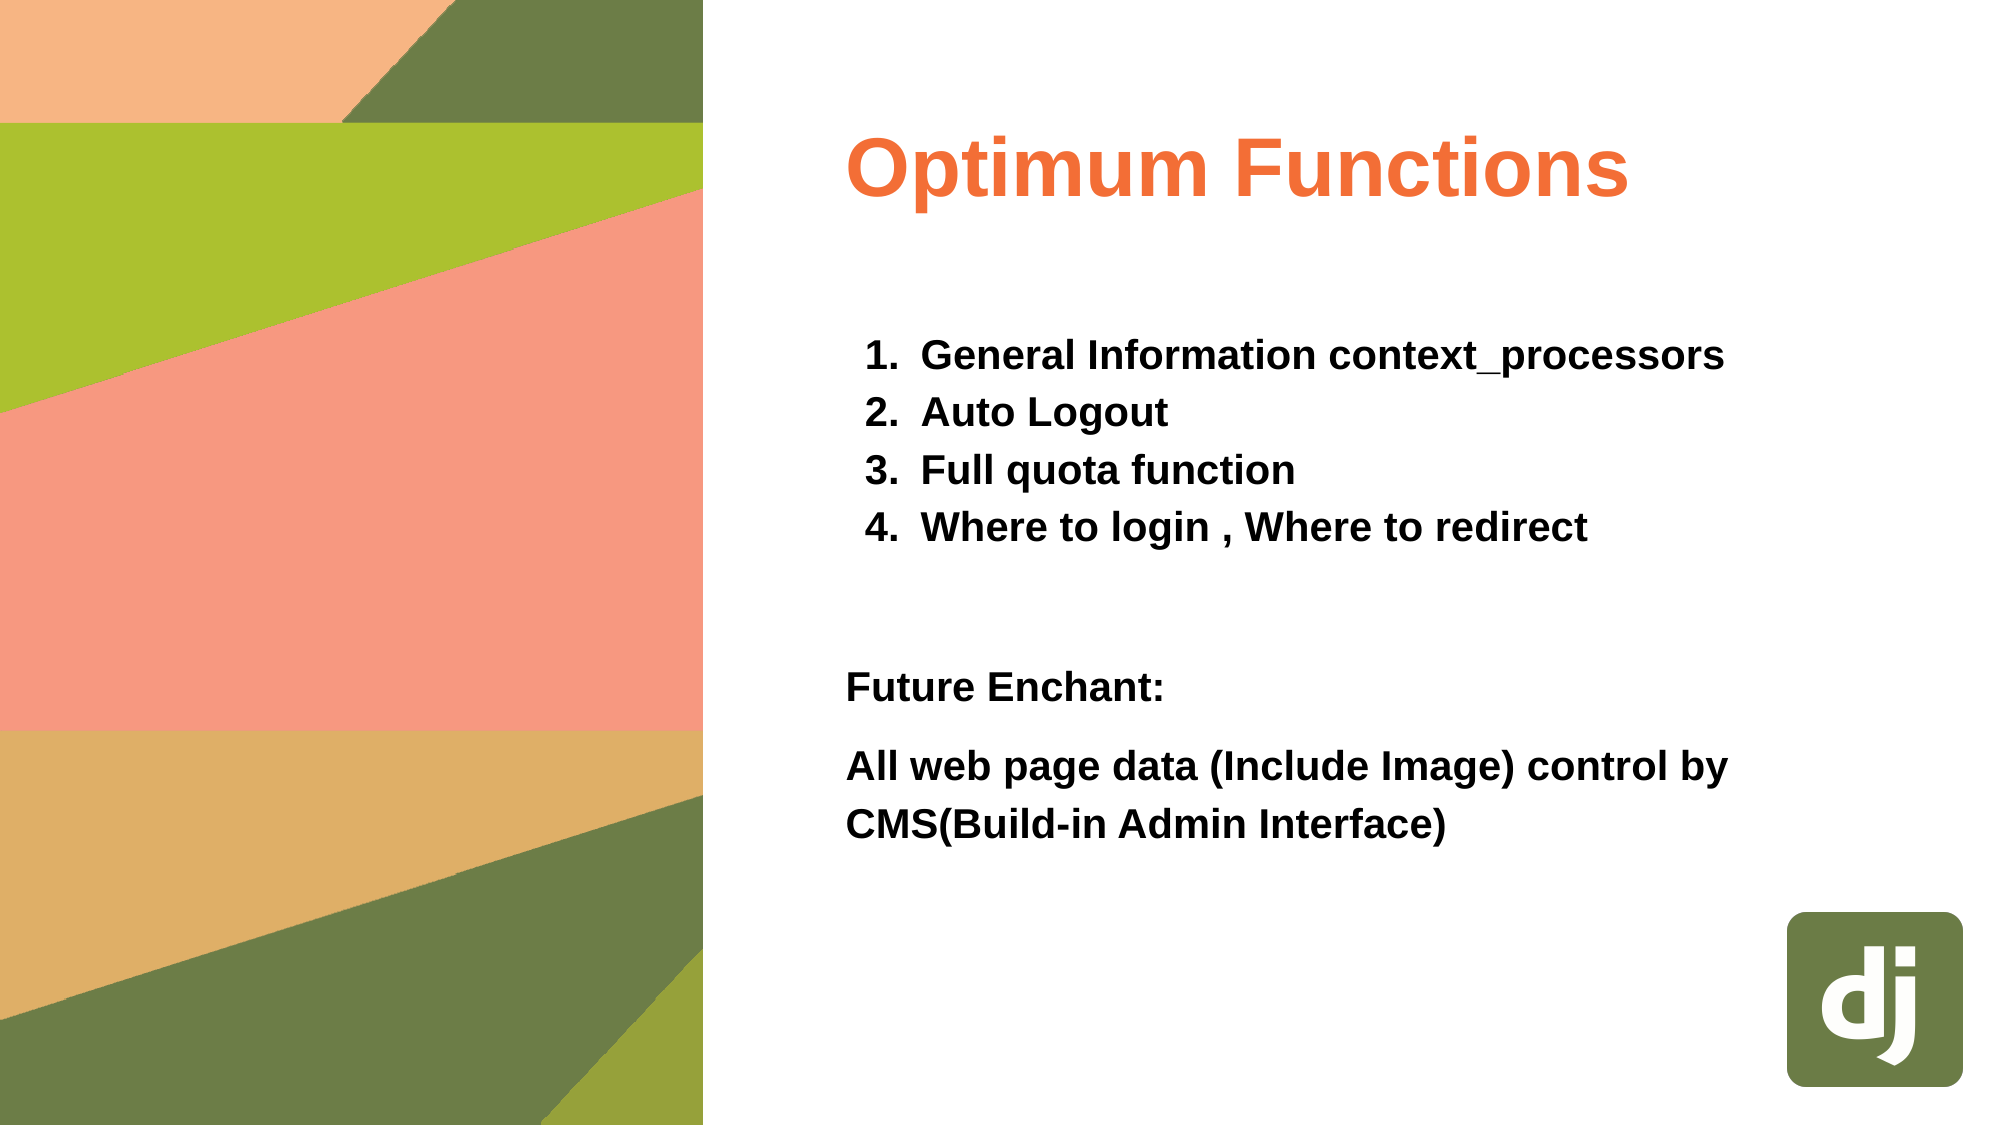

# Optimum Functions
General Information context_processors
Auto Logout
Full quota function
Where to login , Where to redirect

Future Enchant:
All web page data (Include Image) control by CMS(Build-in Admin Interface)